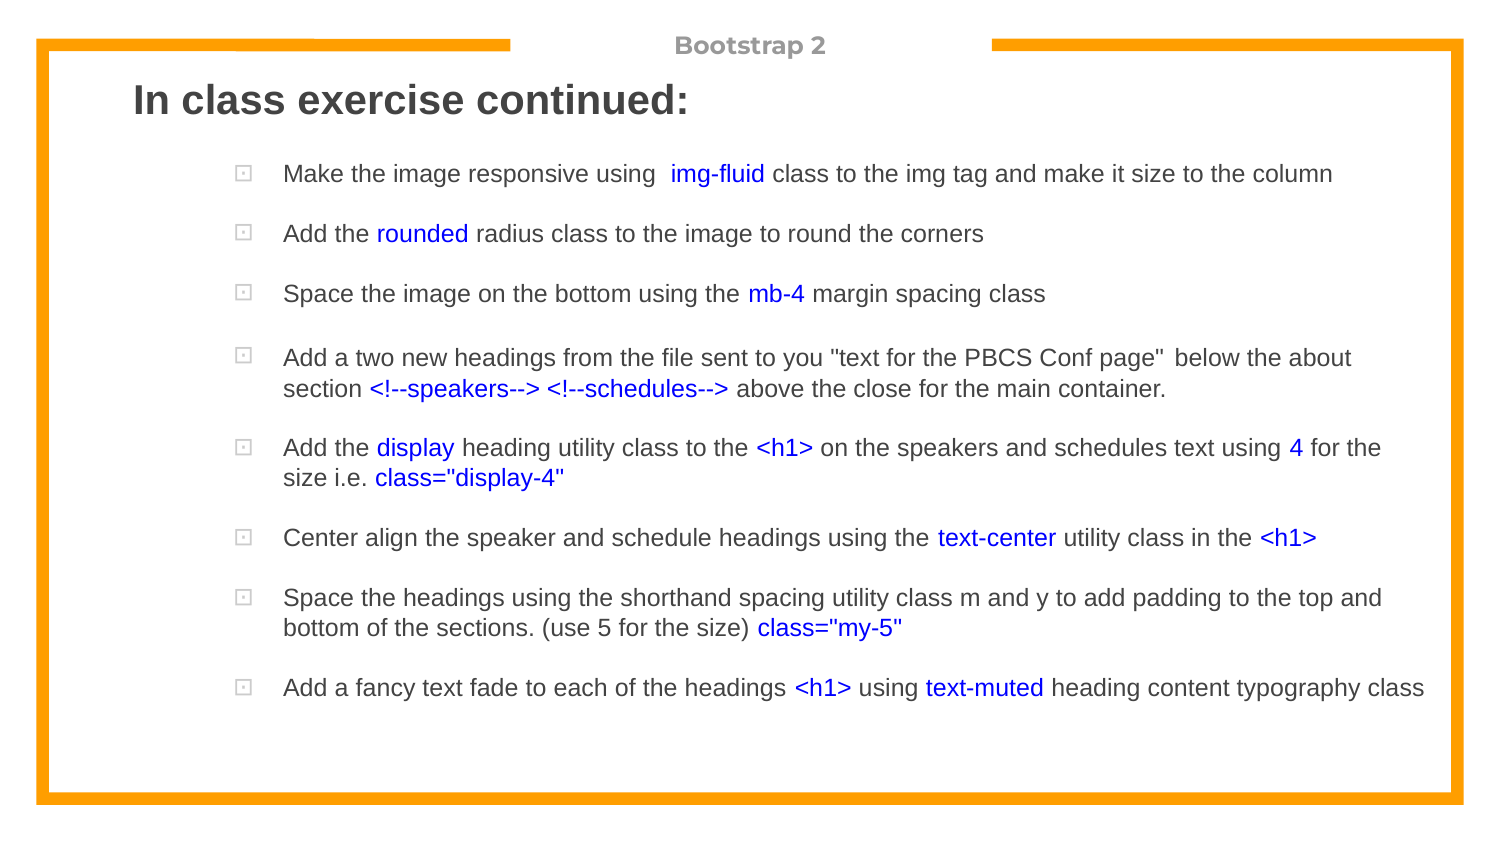

# Bootstrap 2
In class exercise continued:

Make the image responsive using  img-fluid class to the img tag and make it size to the column

Add the rounded radius class to the image to round the corners

Space the image on the bottom using the mb-4 margin spacing class

Add a two new headings from the file sent to you "text for the PBCS Conf page" below the about section <!--speakers--> <!--schedules--> above the close for the main container.

Add the display heading utility class to the <h1> on the speakers and schedules text using 4 for the size i.e. class="display-4"

Center align the speaker and schedule headings using the text-center utility class in the <h1>

Space the headings using the shorthand spacing utility class m and y to add padding to the top and bottom of the sections. (use 5 for the size) class="my-5"

Add a fancy text fade to each of the headings <h1> using text-muted heading content typography class